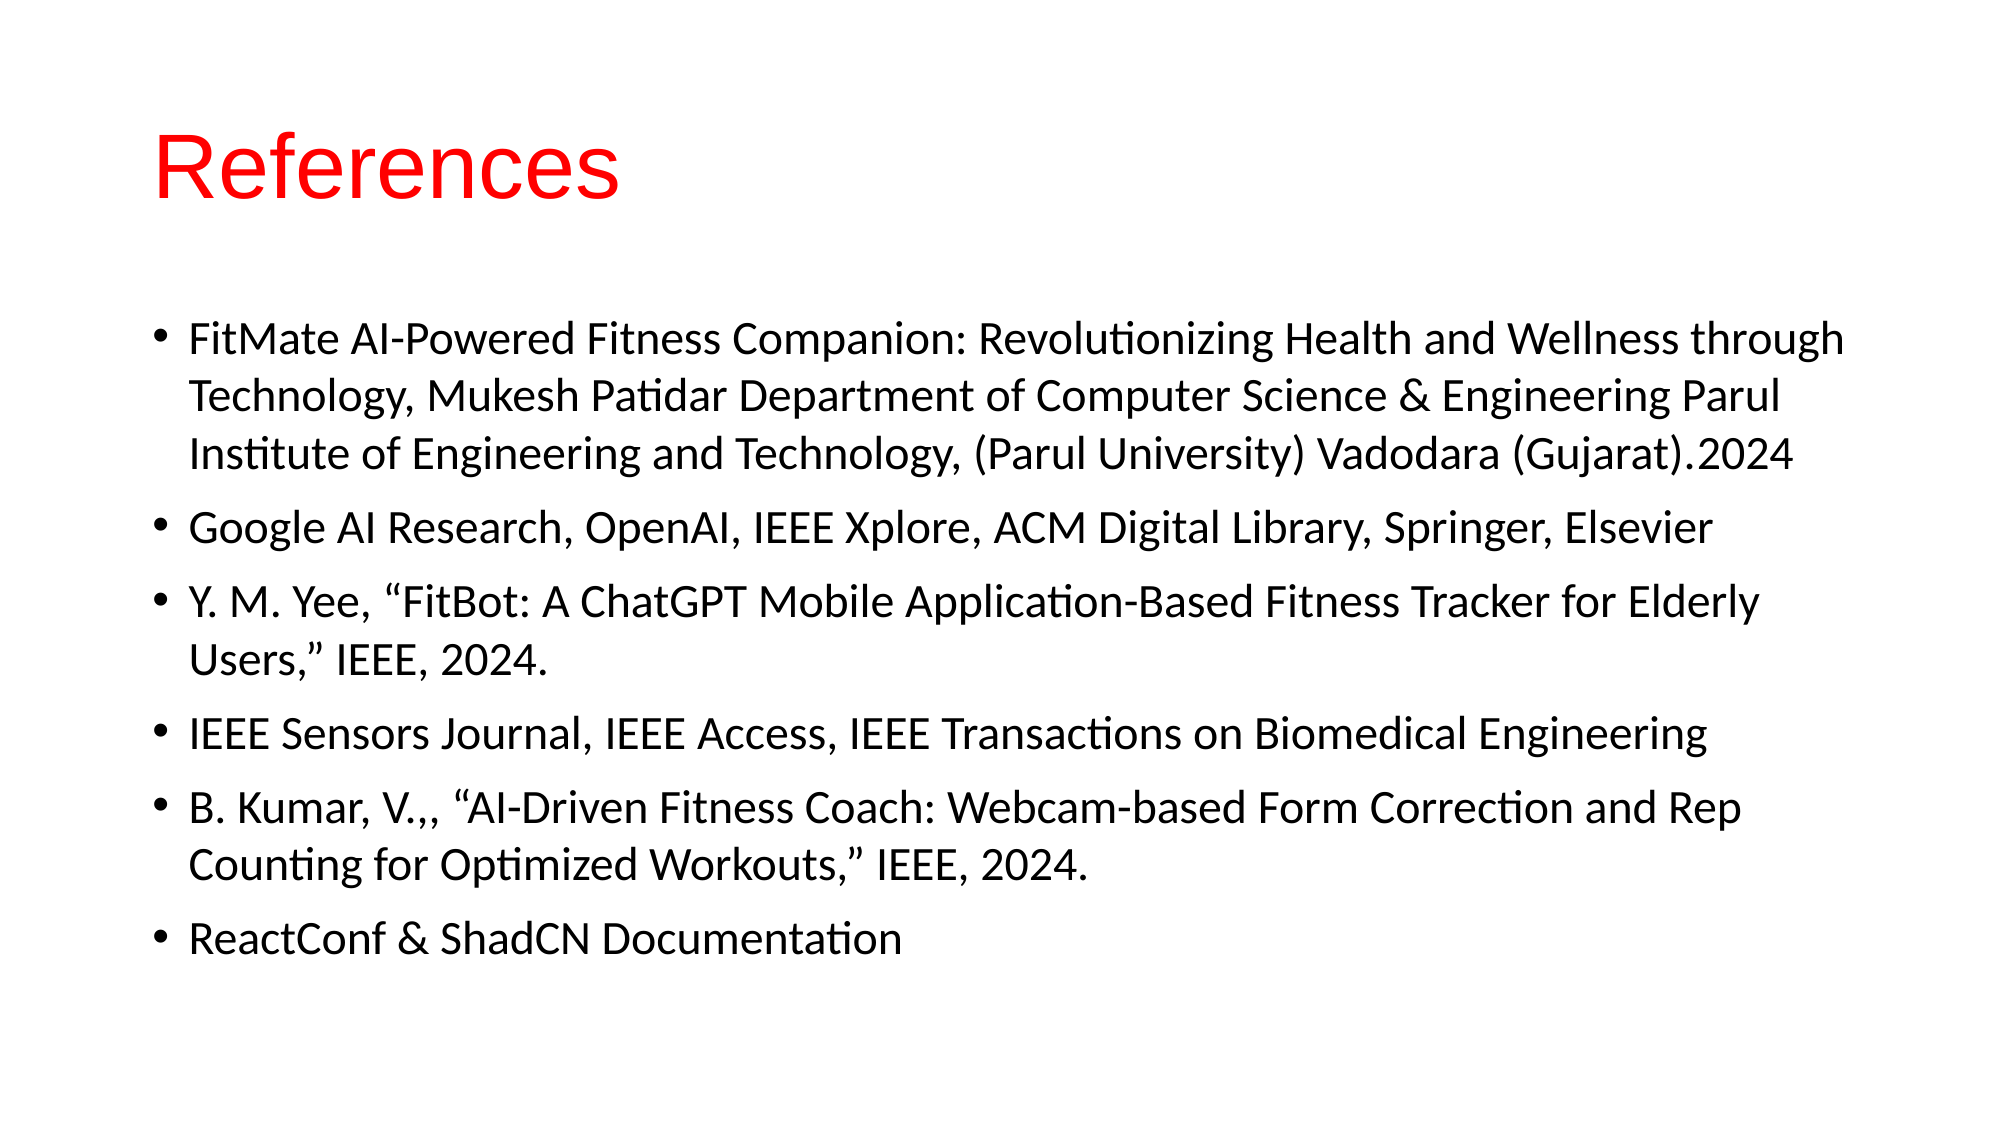

# References
FitMate AI-Powered Fitness Companion: Revolutionizing Health and Wellness through Technology, Mukesh Patidar Department of Computer Science & Engineering Parul Institute of Engineering and Technology, (Parul University) Vadodara (Gujarat).2024
Google AI Research, OpenAI, IEEE Xplore, ACM Digital Library, Springer, Elsevier
Y. M. Yee, “FitBot: A ChatGPT Mobile Application-Based Fitness Tracker for Elderly Users,” IEEE, 2024.
IEEE Sensors Journal, IEEE Access, IEEE Transactions on Biomedical Engineering
B. Kumar, V.,, “AI-Driven Fitness Coach: Webcam-based Form Correction and Rep Counting for Optimized Workouts,” IEEE, 2024.
ReactConf & ShadCN Documentation